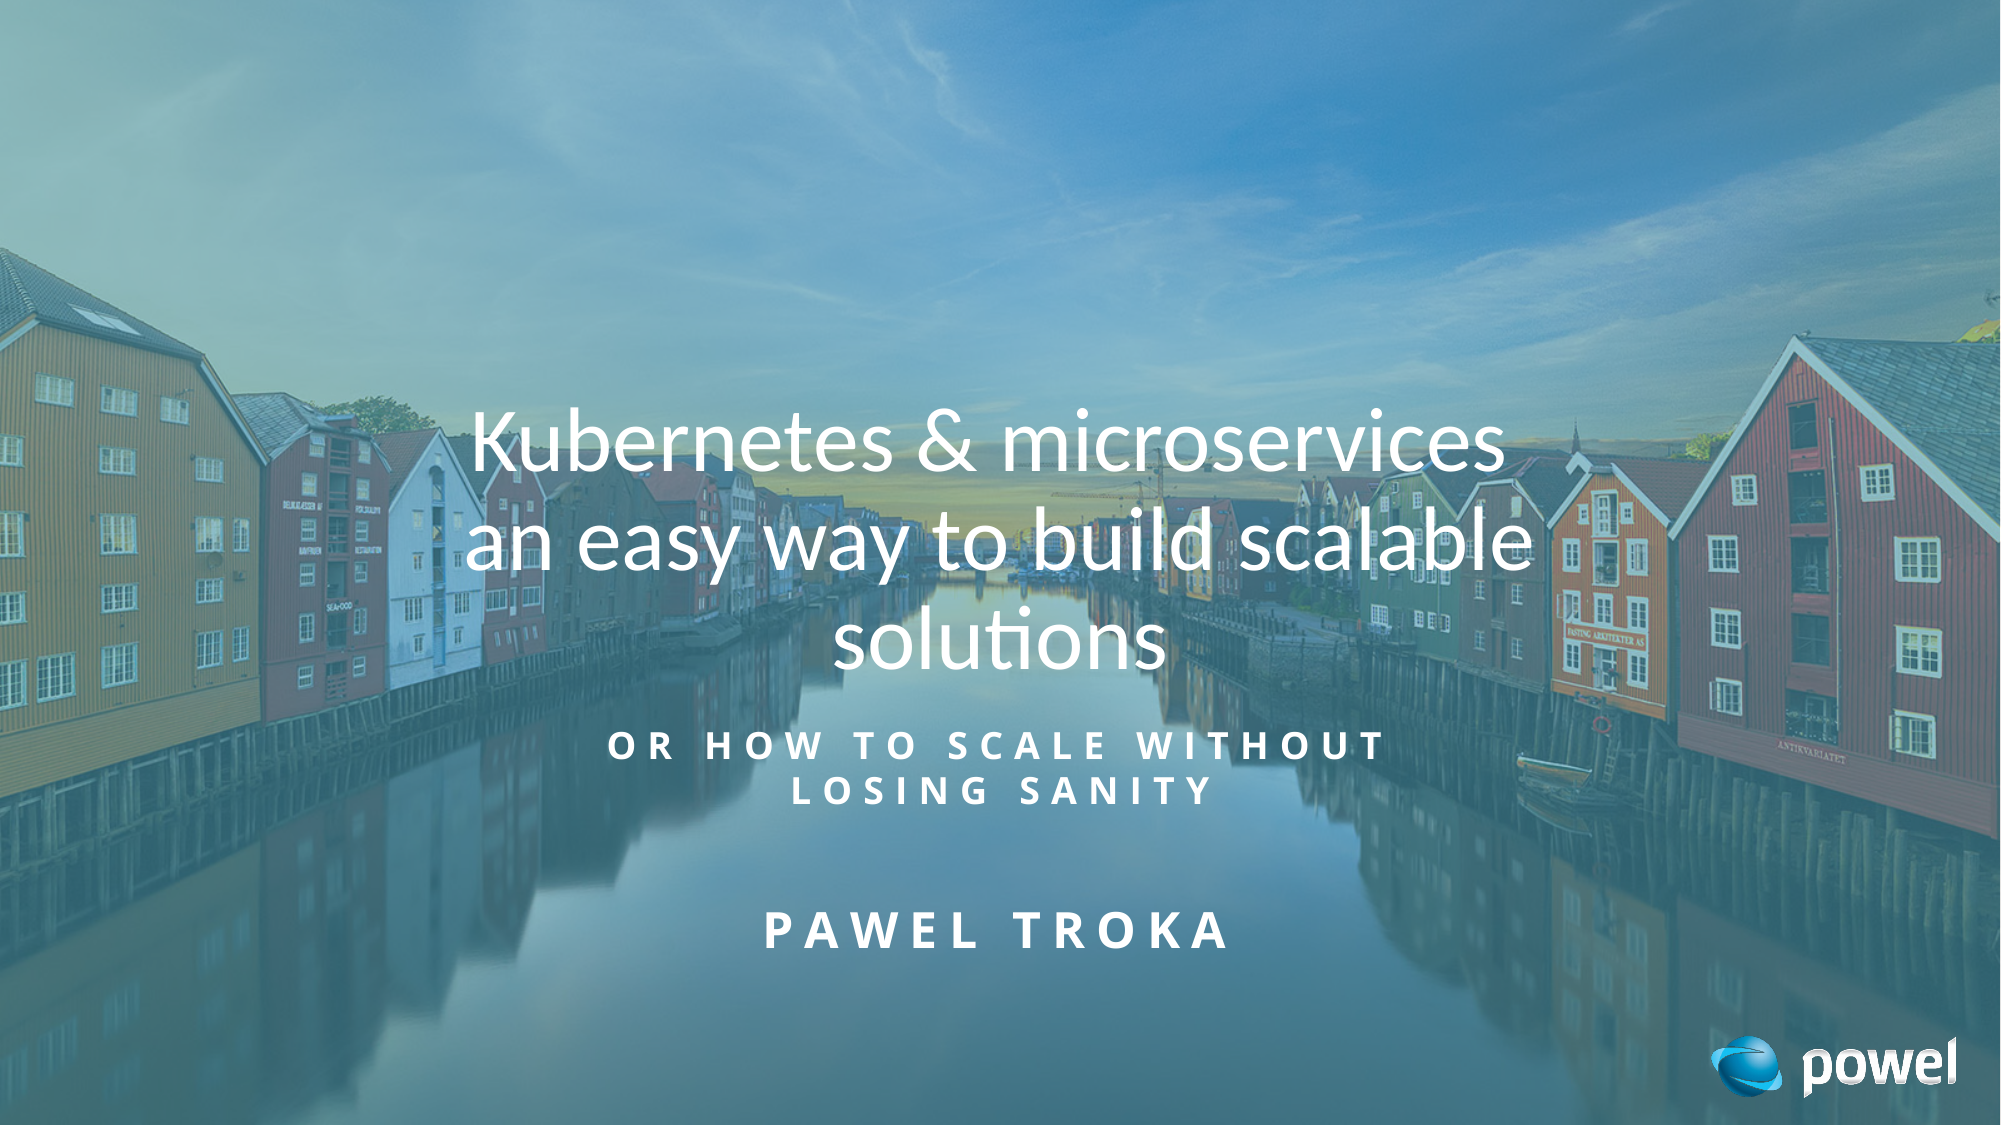

# Kubernetes & microservices an easy way to build scalable solutions Pawel Troka
Or how to scale without losing sanity